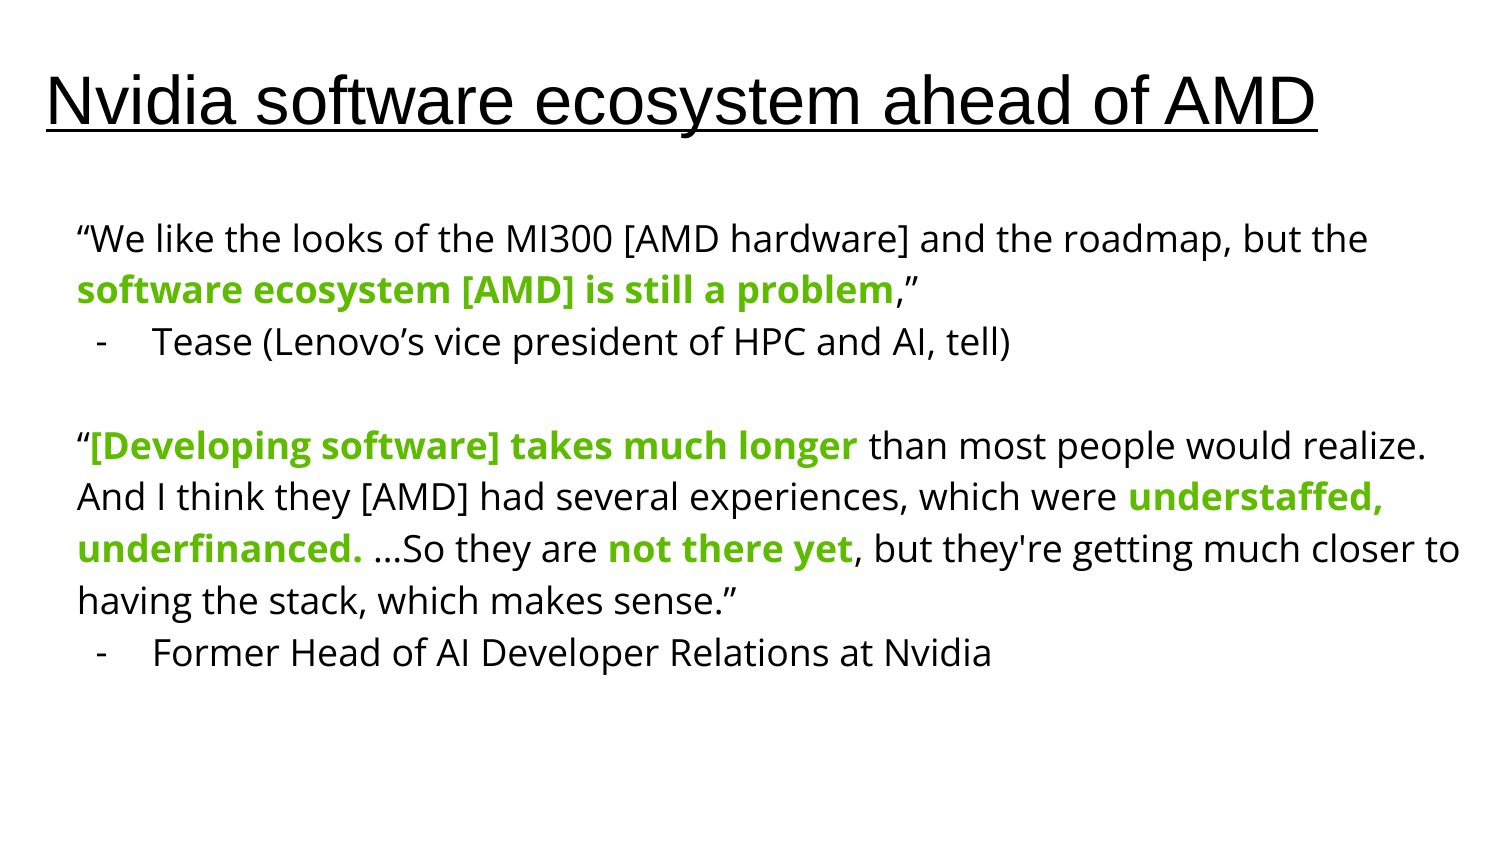

# Nvidia software ecosystem ahead of AMD

“We like the looks of the MI300 [AMD hardware] and the roadmap, but the software ecosystem [AMD] is still a problem,”
Tease (Lenovo’s vice president of HPC and AI, tell)

“[Developing software] takes much longer than most people would realize. And I think they [AMD] had several experiences, which were understaffed, underfinanced. …So they are not there yet, but they're getting much closer to having the stack, which makes sense.”
Former Head of AI Developer Relations at Nvidia